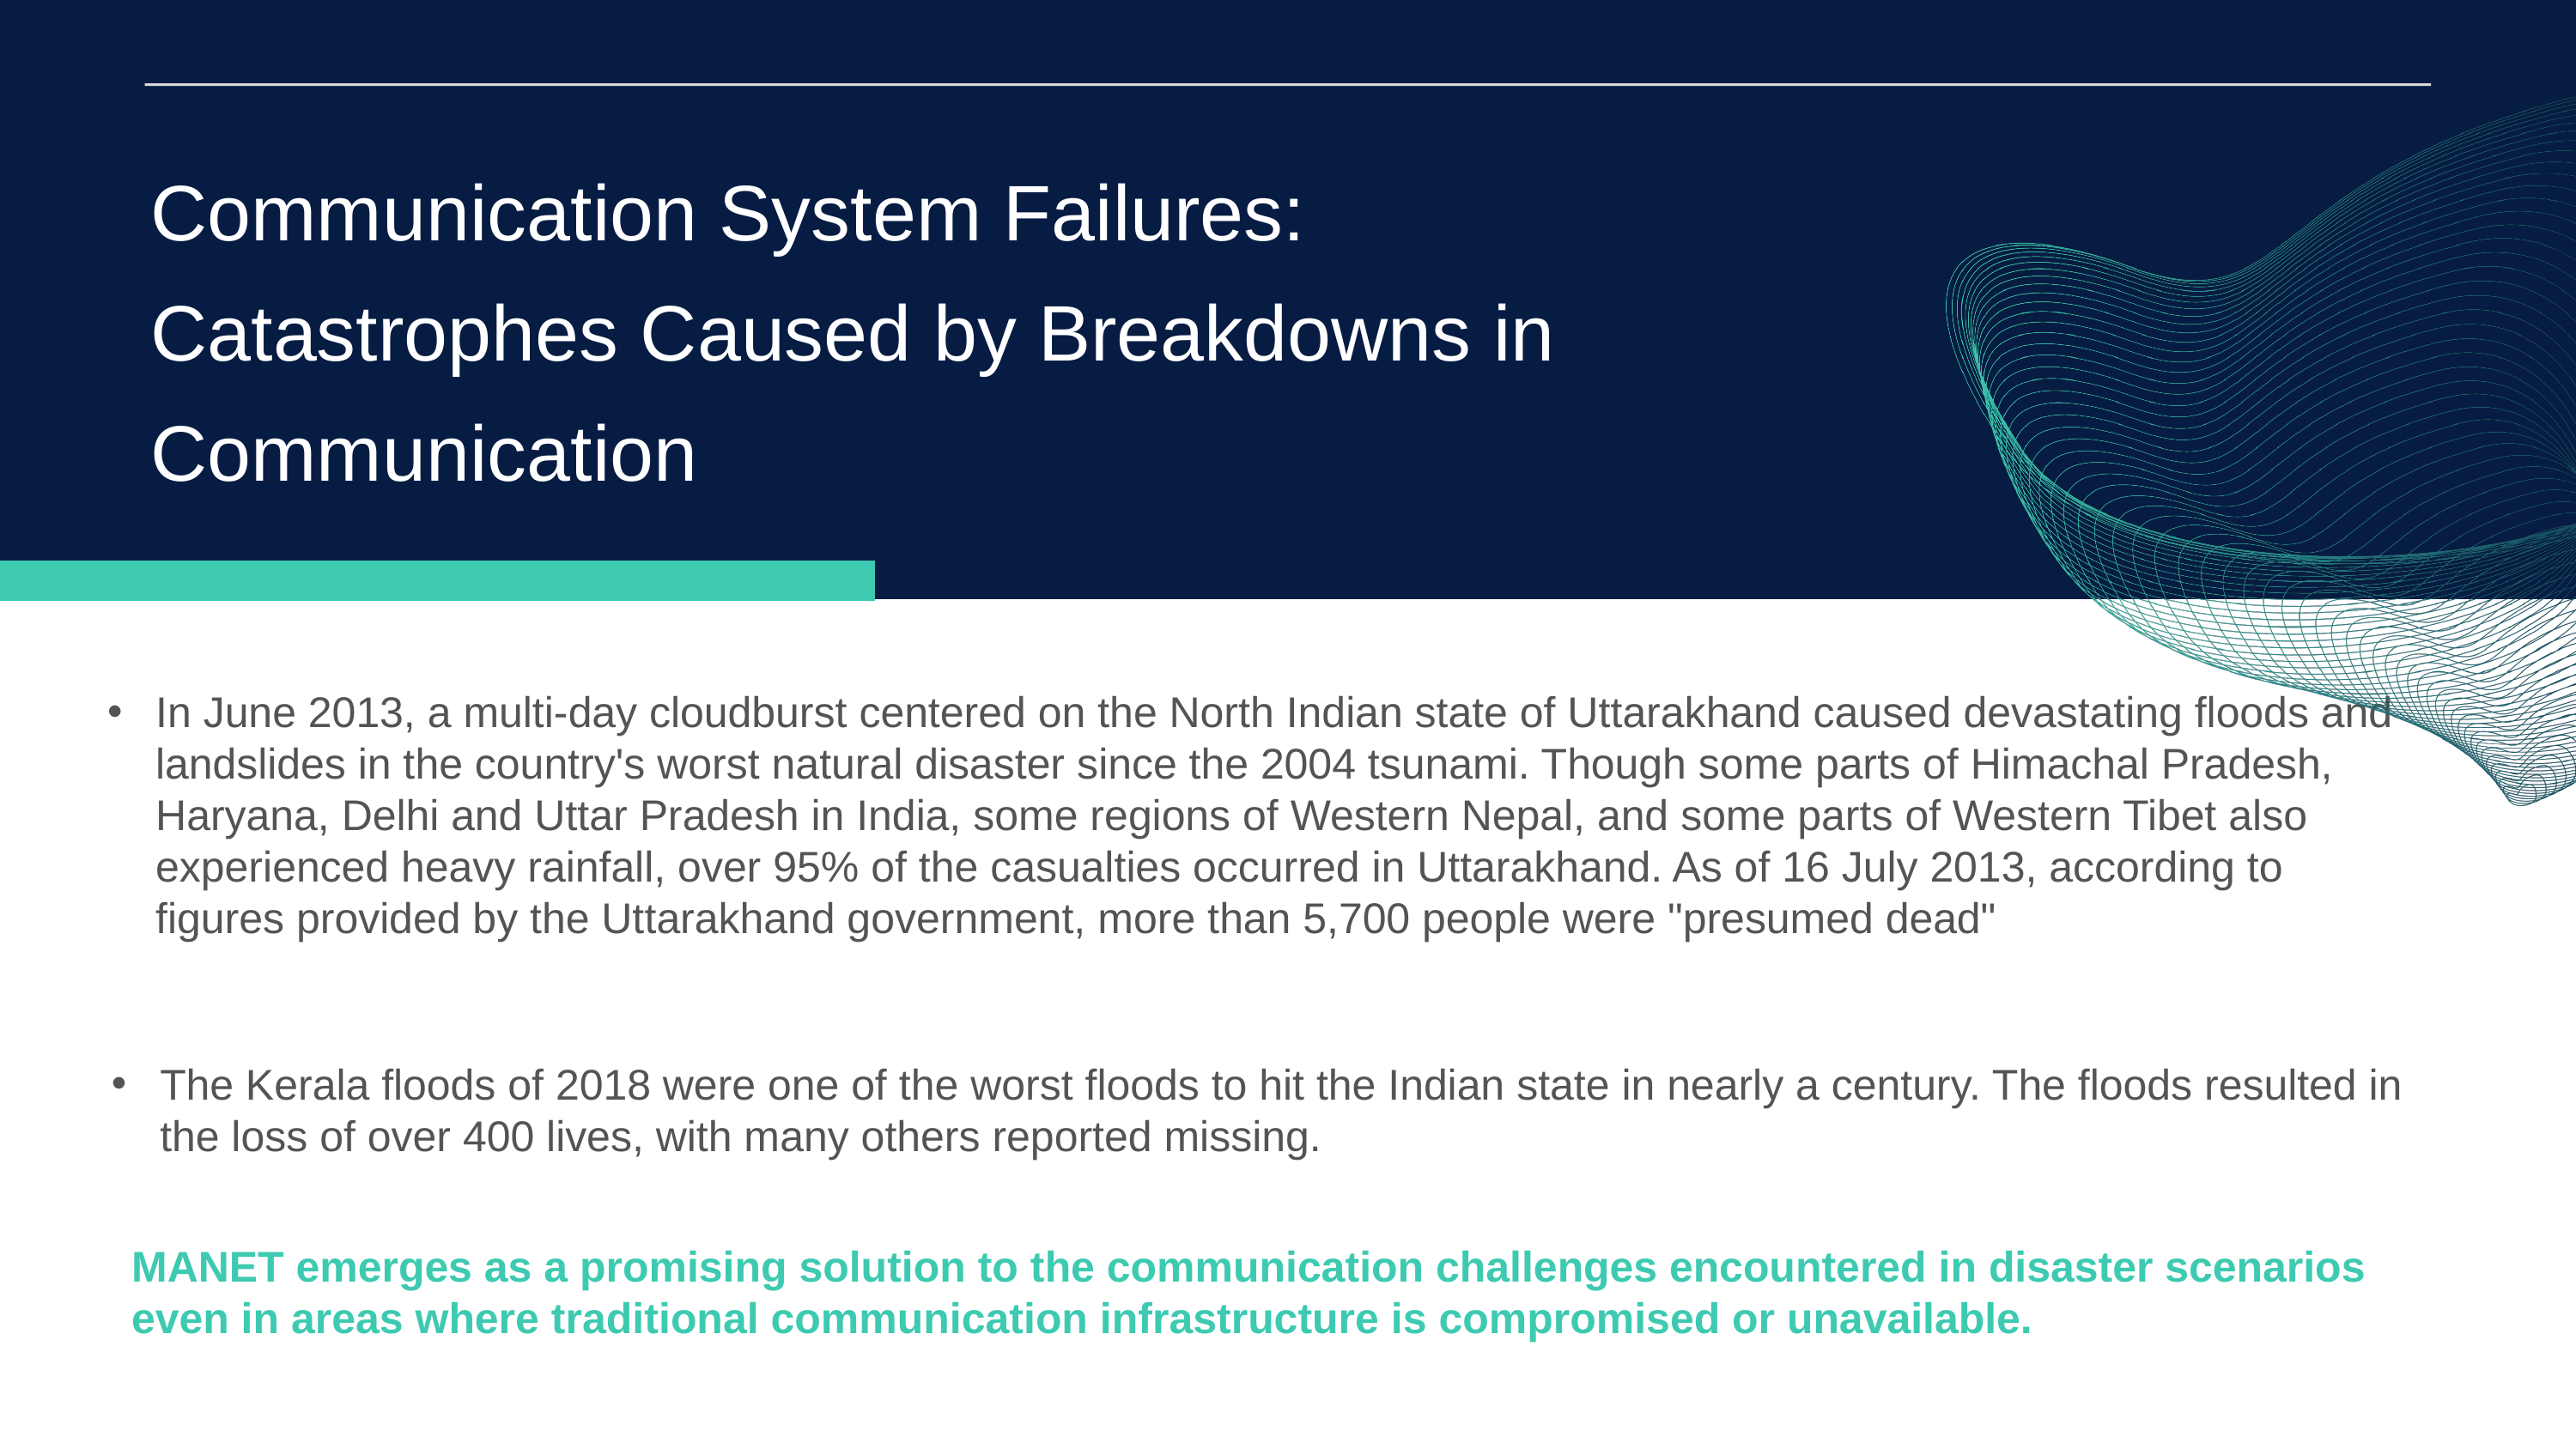

Communication System Failures: Catastrophes Caused by Breakdowns in Communication

In June 2013, a multi-day cloudburst centered on the North Indian state of Uttarakhand caused devastating floods and landslides in the country's worst natural disaster since the 2004 tsunami. Though some parts of Himachal Pradesh, Haryana, Delhi and Uttar Pradesh in India, some regions of Western Nepal, and some parts of Western Tibet also experienced heavy rainfall, over 95% of the casualties occurred in Uttarakhand. As of 16 July 2013, according to figures provided by the Uttarakhand government, more than 5,700 people were "presumed dead"
The Kerala floods of 2018 were one of the worst floods to hit the Indian state in nearly a century. The floods resulted in the loss of over 400 lives, with many others reported missing.
MANET emerges as a promising solution to the communication challenges encountered in disaster scenarios even in areas where traditional communication infrastructure is compromised or unavailable.